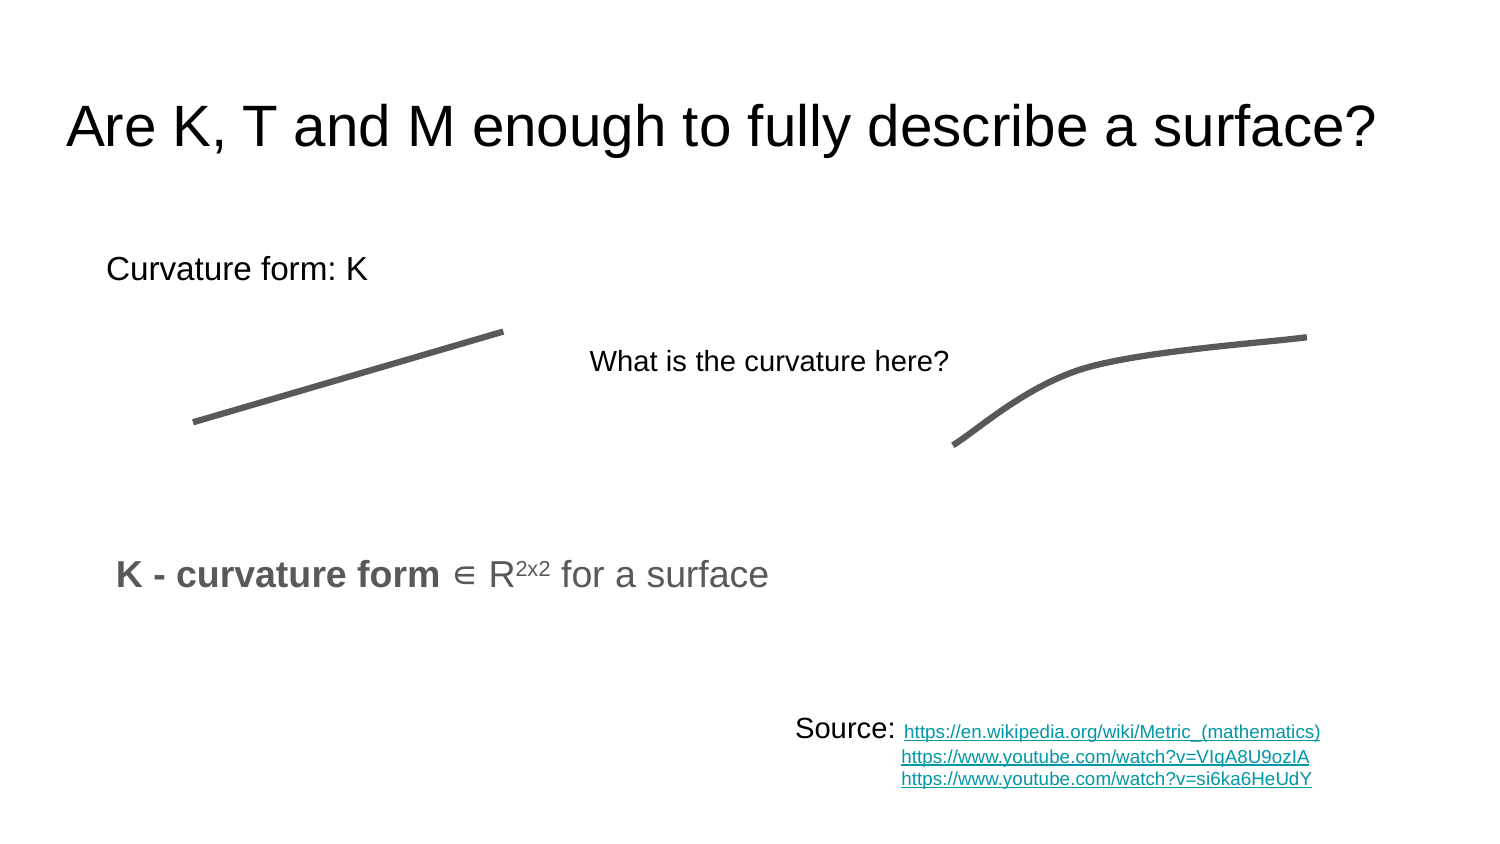

# Are K, T and M enough to fully describe a surface?
Curvature form: K
What is the curvature here?

K - curvature form ∊ R2x2 for a surface

Source: https://en.wikipedia.org/wiki/Metric_(mathematics)
      https://www.youtube.com/watch?v=VIqA8U9ozIA
      https://www.youtube.com/watch?v=si6ka6HeUdY